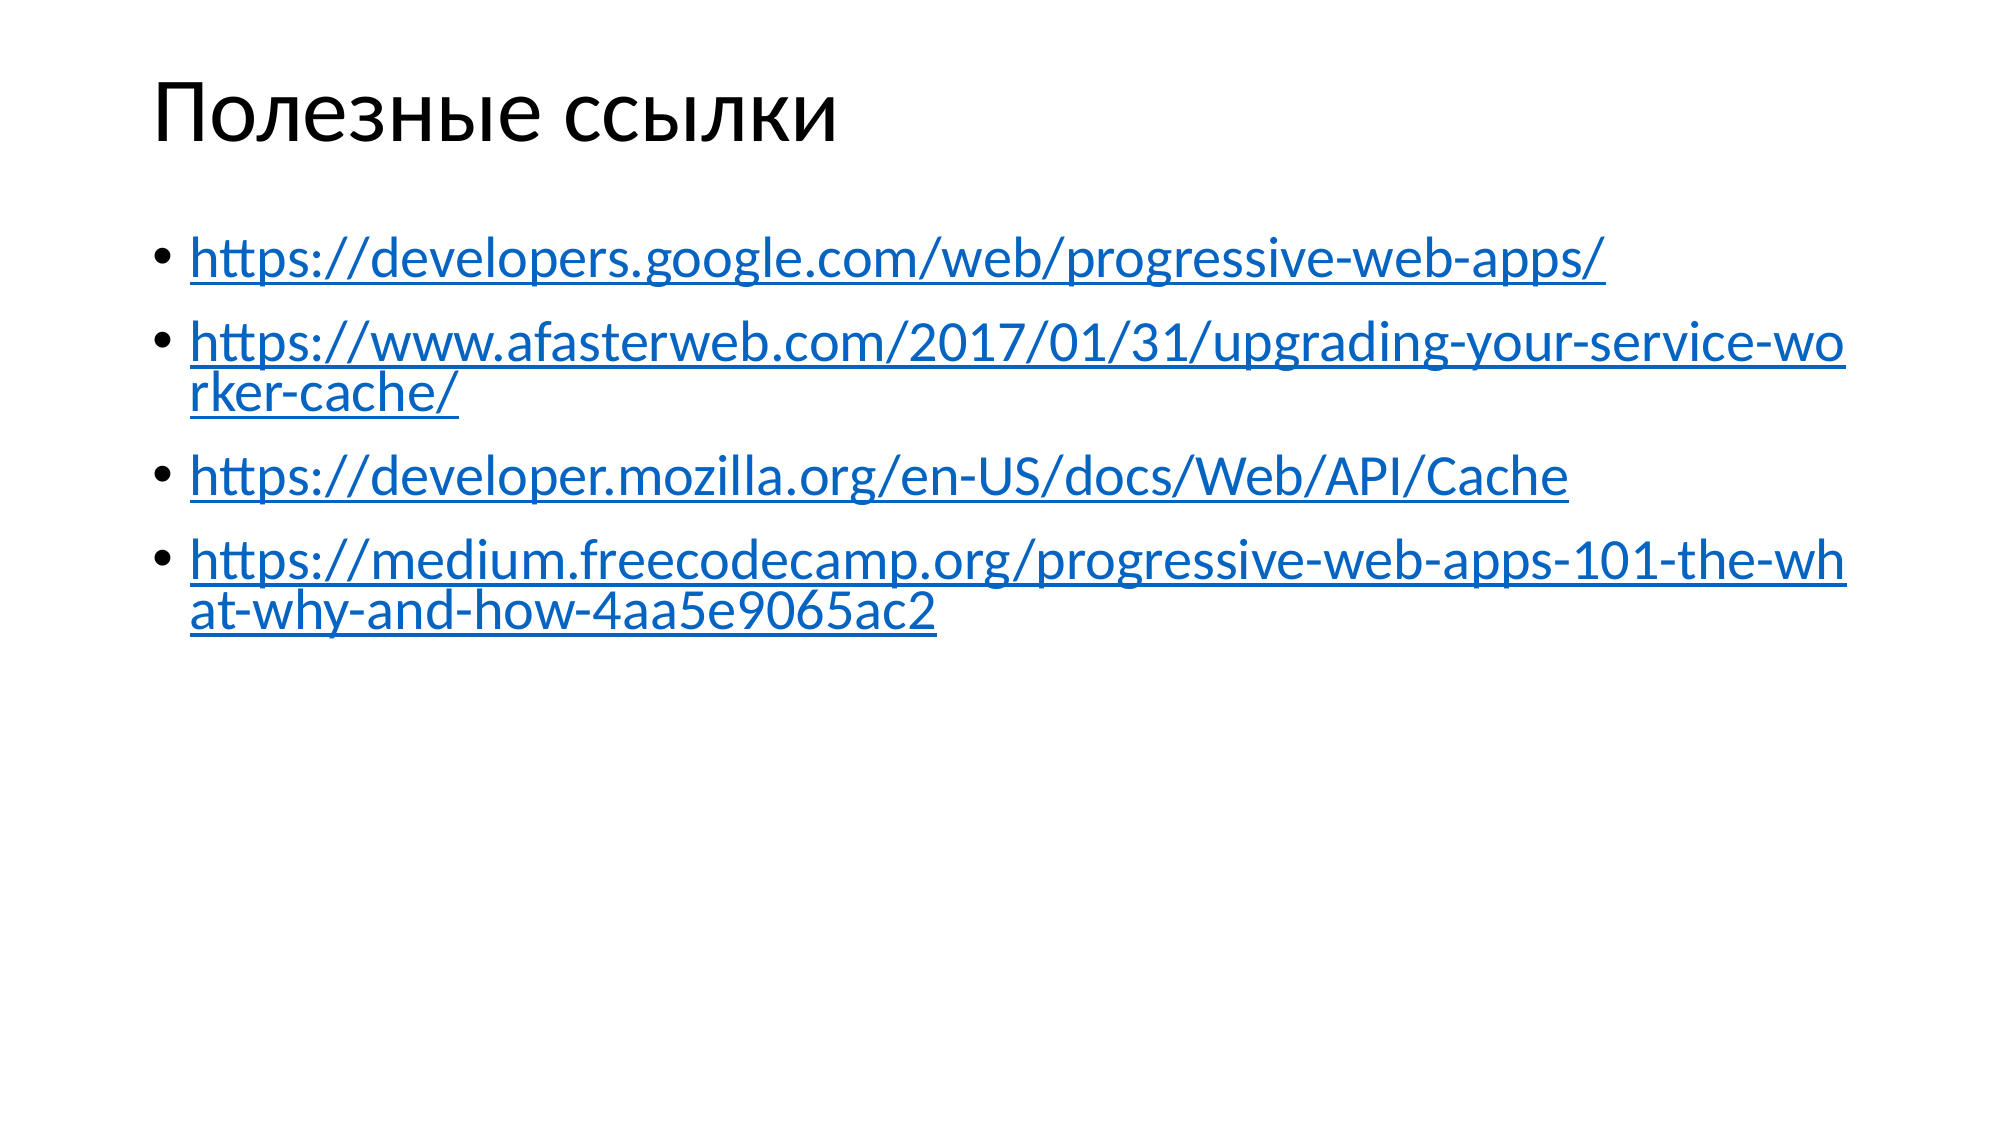

# Полезные ссылки
https://developers.google.com/web/progressive-web-apps/
https://www.afasterweb.com/2017/01/31/upgrading-your-service-worker-cache/
https://developer.mozilla.org/en-US/docs/Web/API/Cache
https://medium.freecodecamp.org/progressive-web-apps-101-the-what-why-and-how-4aa5e9065ac2